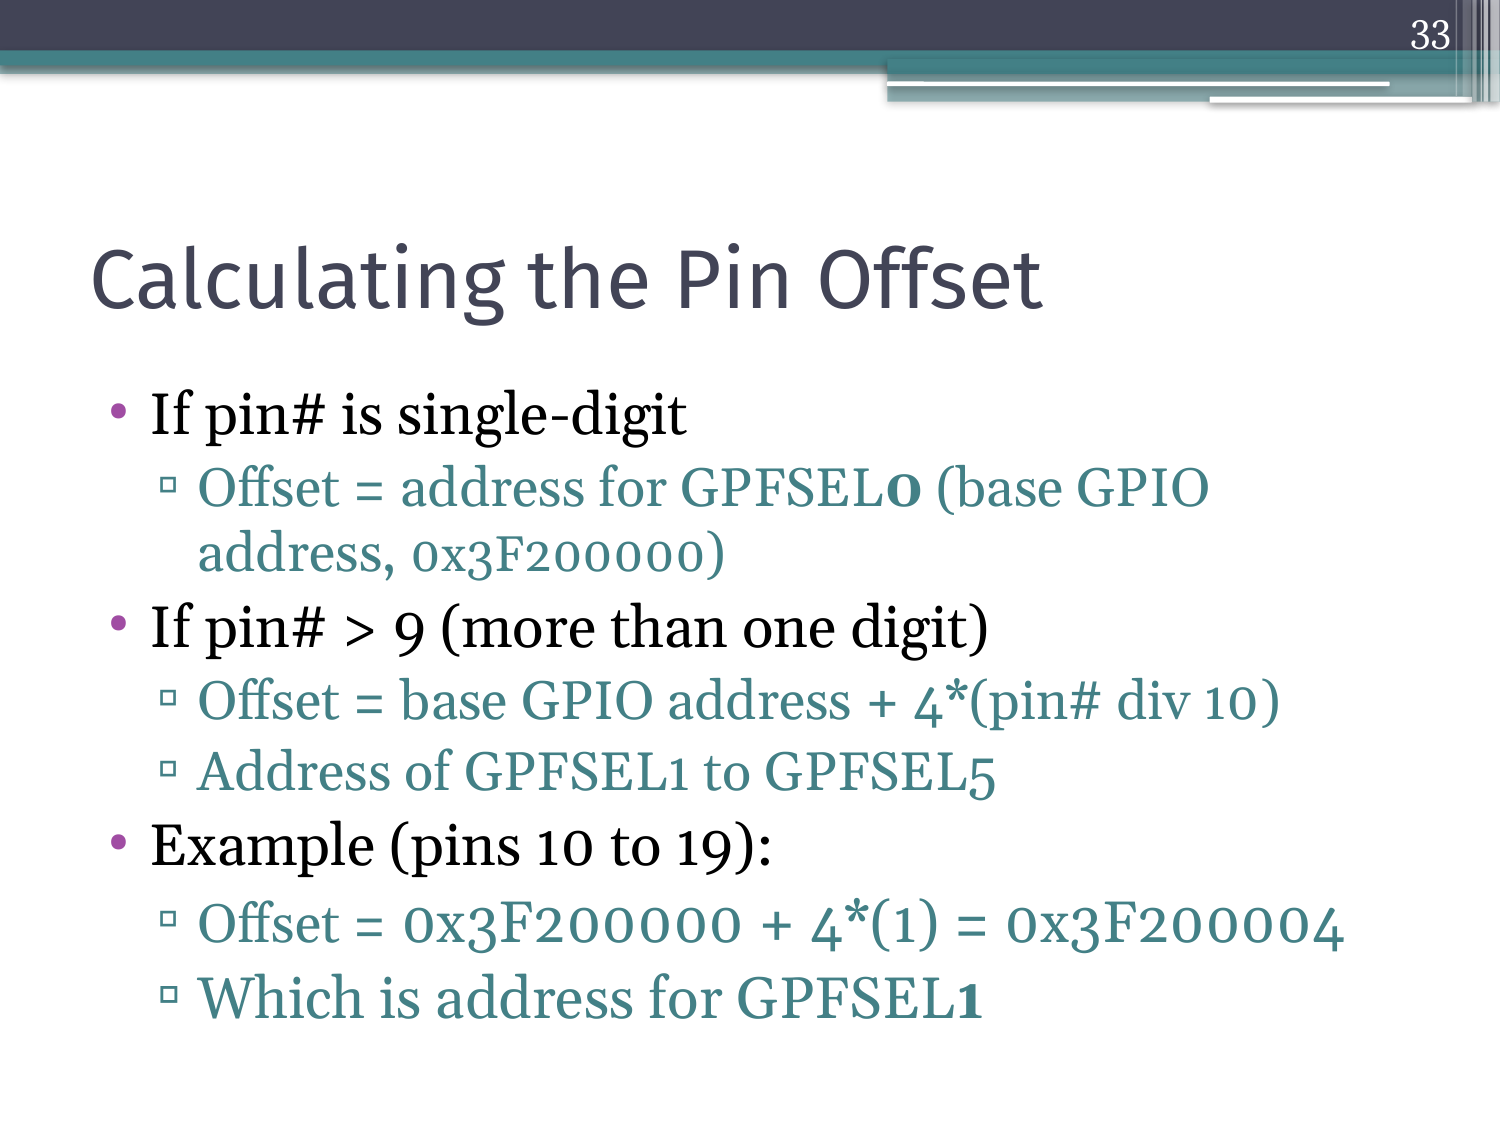

33
# Calculating the Pin Offset
If pin# is single-digit
Offset = address for GPFSEL0 (base GPIO address, 0x3F200000)
If pin# > 9 (more than one digit)
Offset = base GPIO address + 4*(pin# div 10)
Address of GPFSEL1 to GPFSEL5
Example (pins 10 to 19):
Offset = 0x3F200000 + 4*(1) = 0x3F200004
Which is address for GPFSEL1